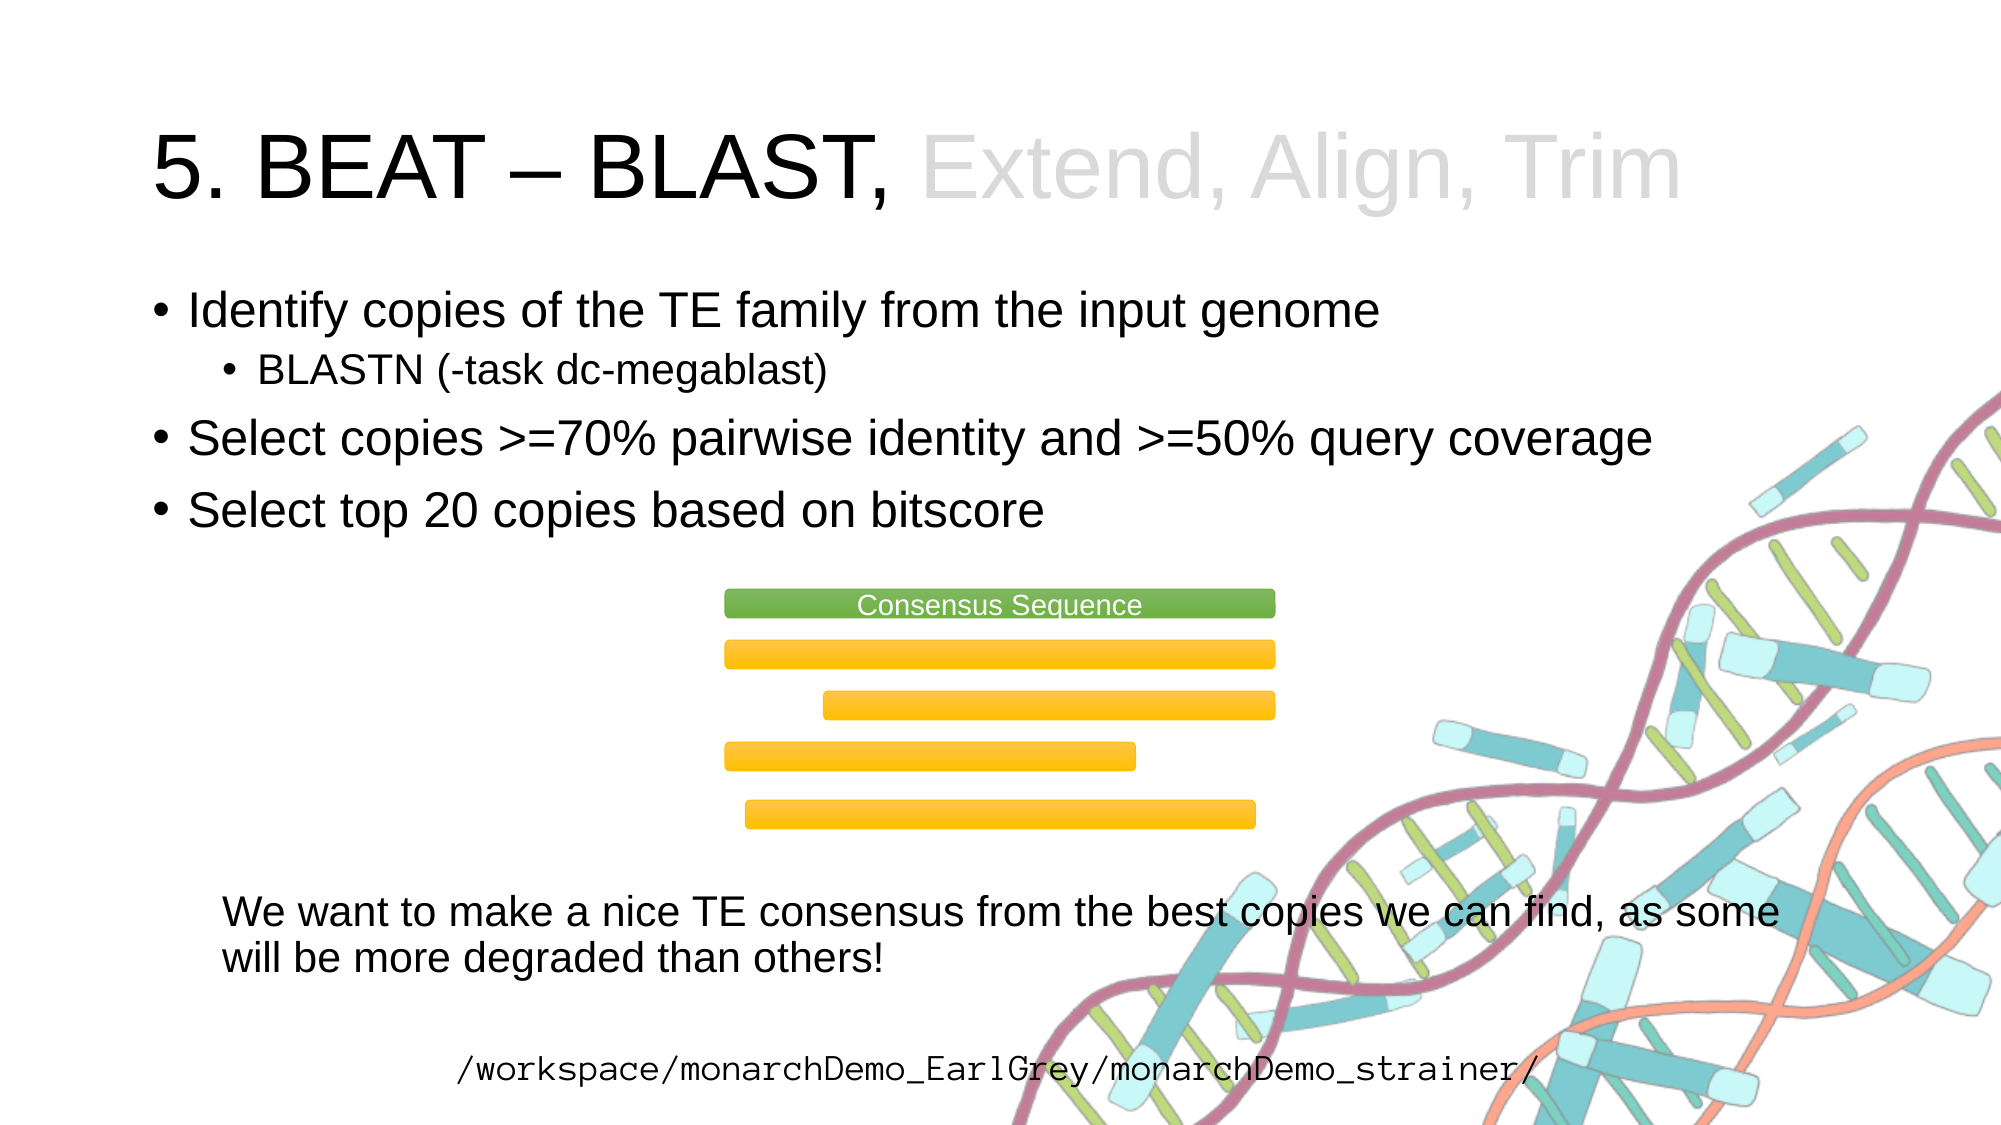

# 5. BEAT – BLAST, Extend, Align, Trim
Identify copies of the TE family from the input genome
BLASTN (-task dc-megablast)
Select copies >=70% pairwise identity and >=50% query coverage
Select top 20 copies based on bitscore

We want to make a nice TE consensus from the best copies we can find, as some will be more degraded than others!
Consensus Sequence

/workspace/monarchDemo_EarlGrey/monarchDemo_strainer/